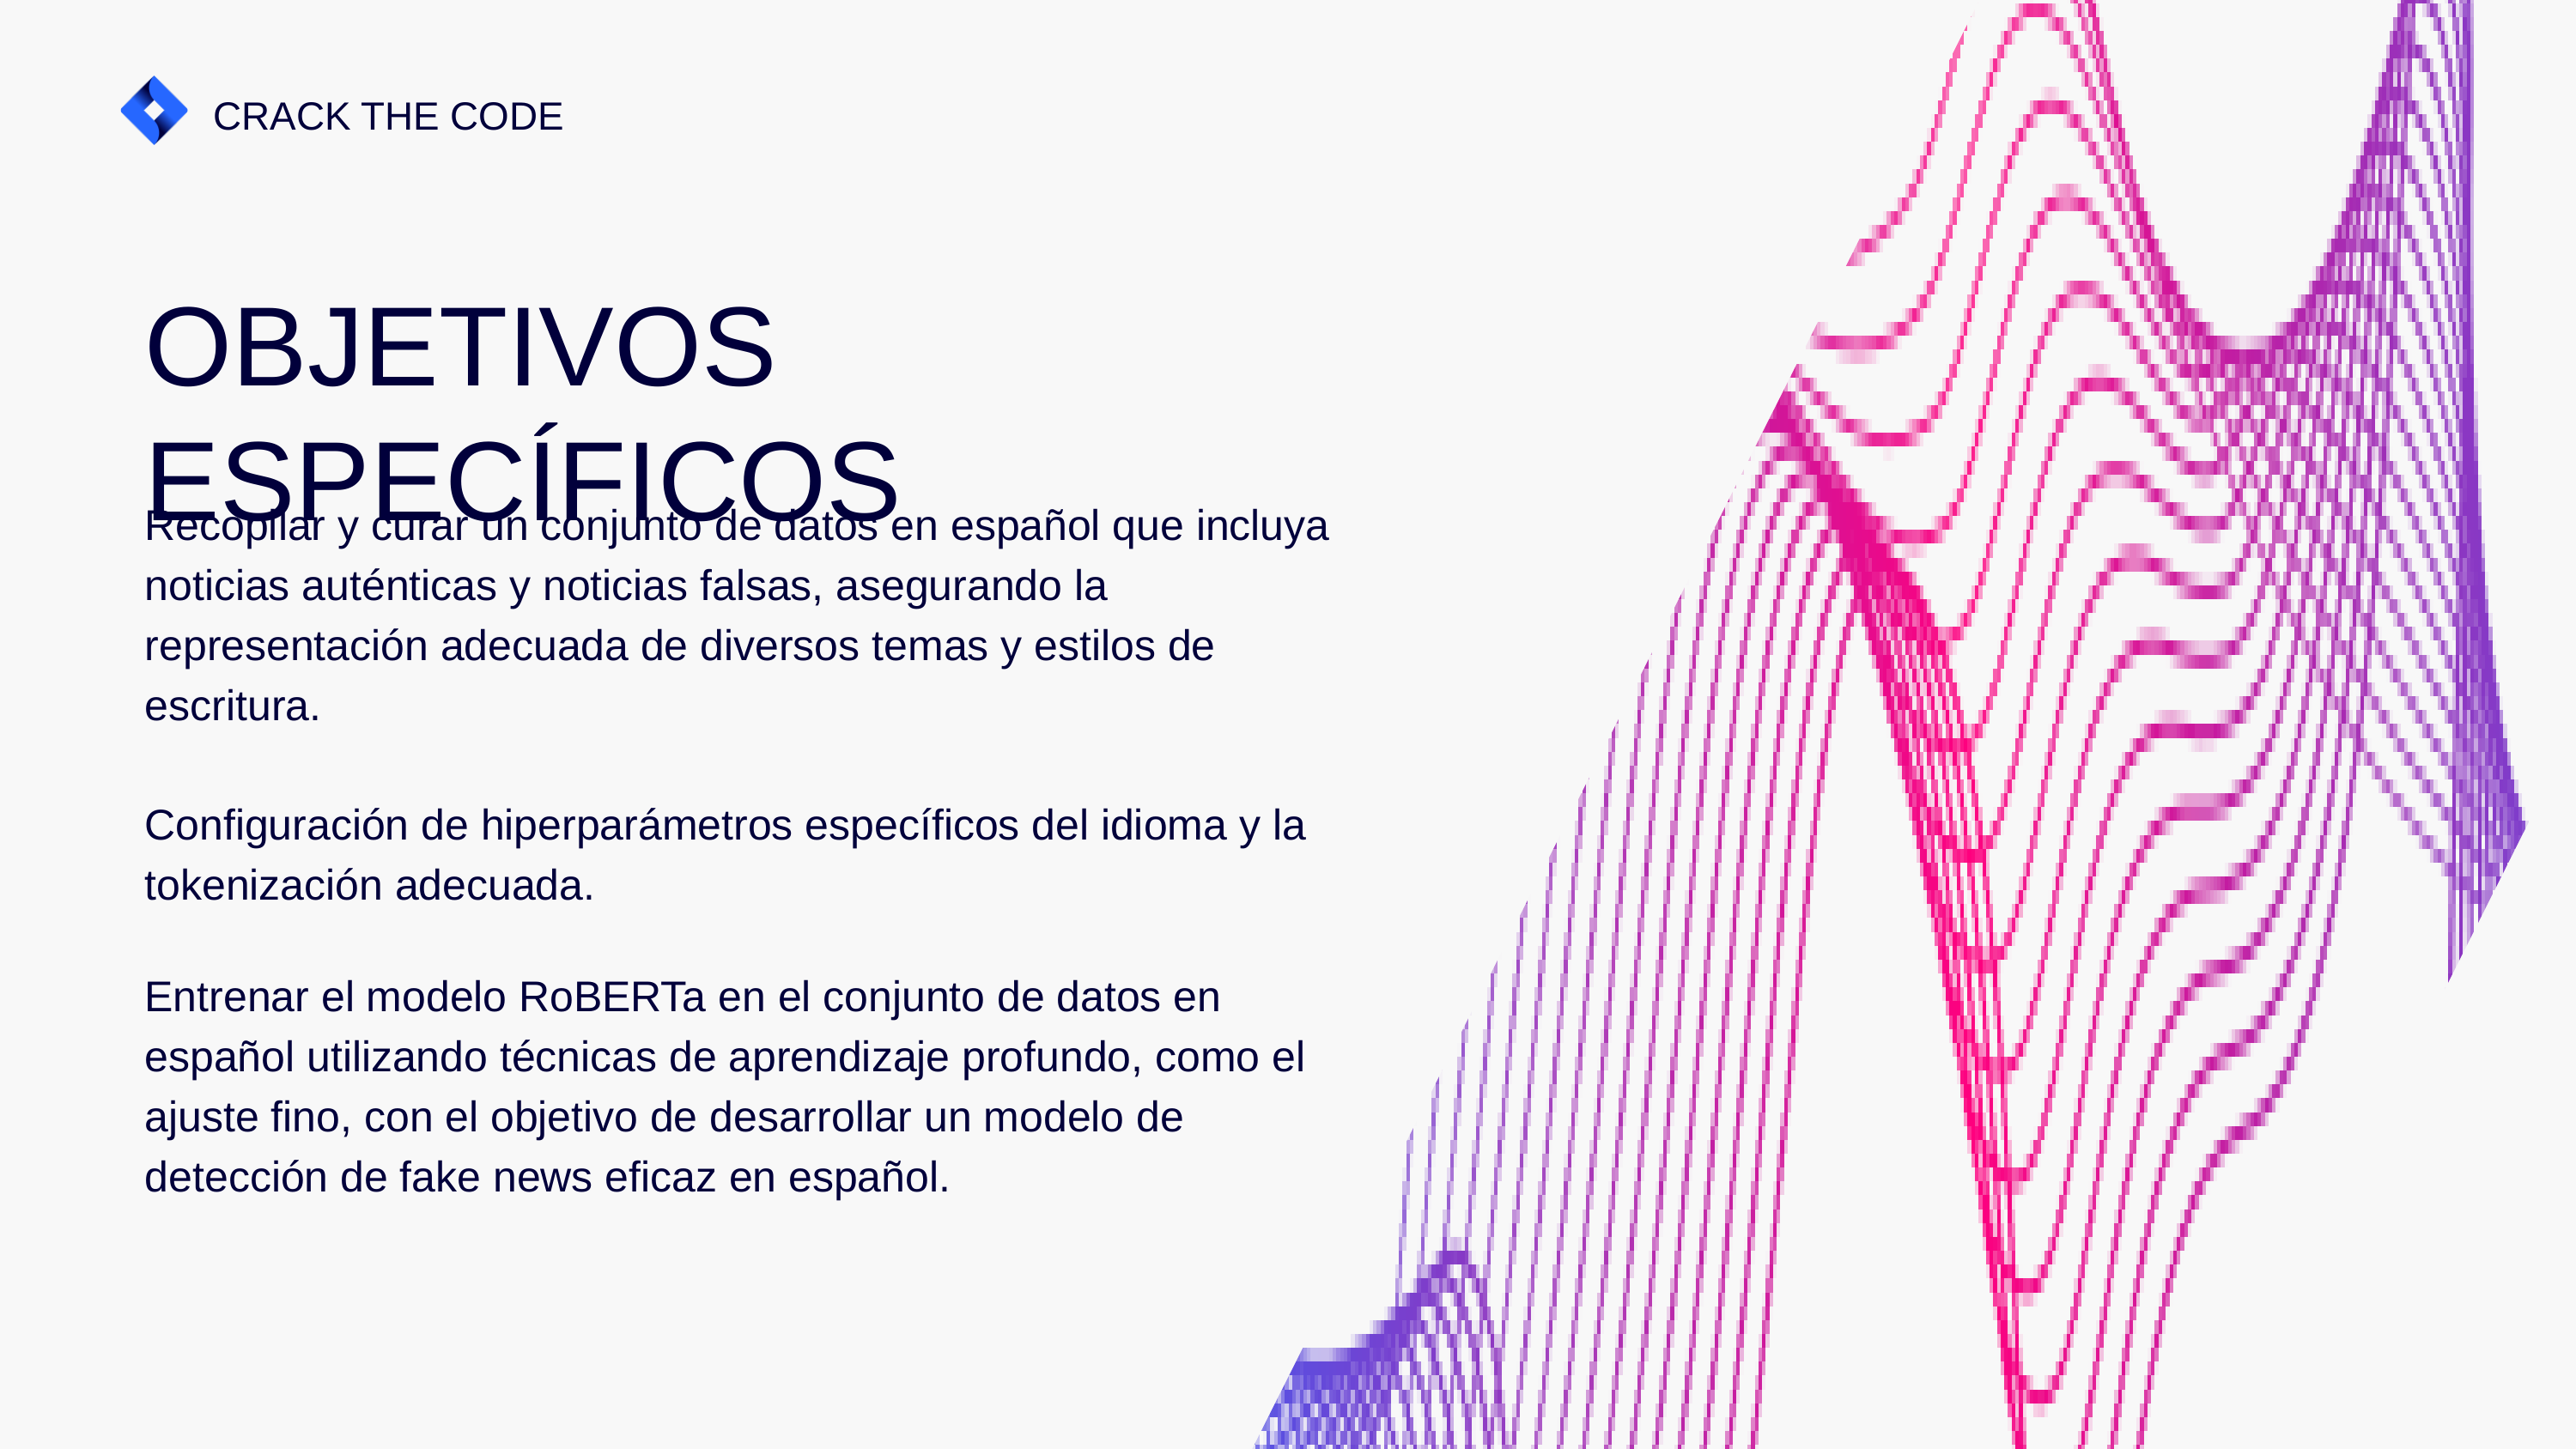

CRACK THE CODE
OBJETIVOS ESPECÍFICOS
Recopilar y curar un conjunto de datos en español que incluya noticias auténticas y noticias falsas, asegurando la representación adecuada de diversos temas y estilos de escritura.

Configuración de hiperparámetros específicos del idioma y la tokenización adecuada.
Entrenar el modelo RoBERTa en el conjunto de datos en español utilizando técnicas de aprendizaje profundo, como el ajuste fino, con el objetivo de desarrollar un modelo de detección de fake news eficaz en español.